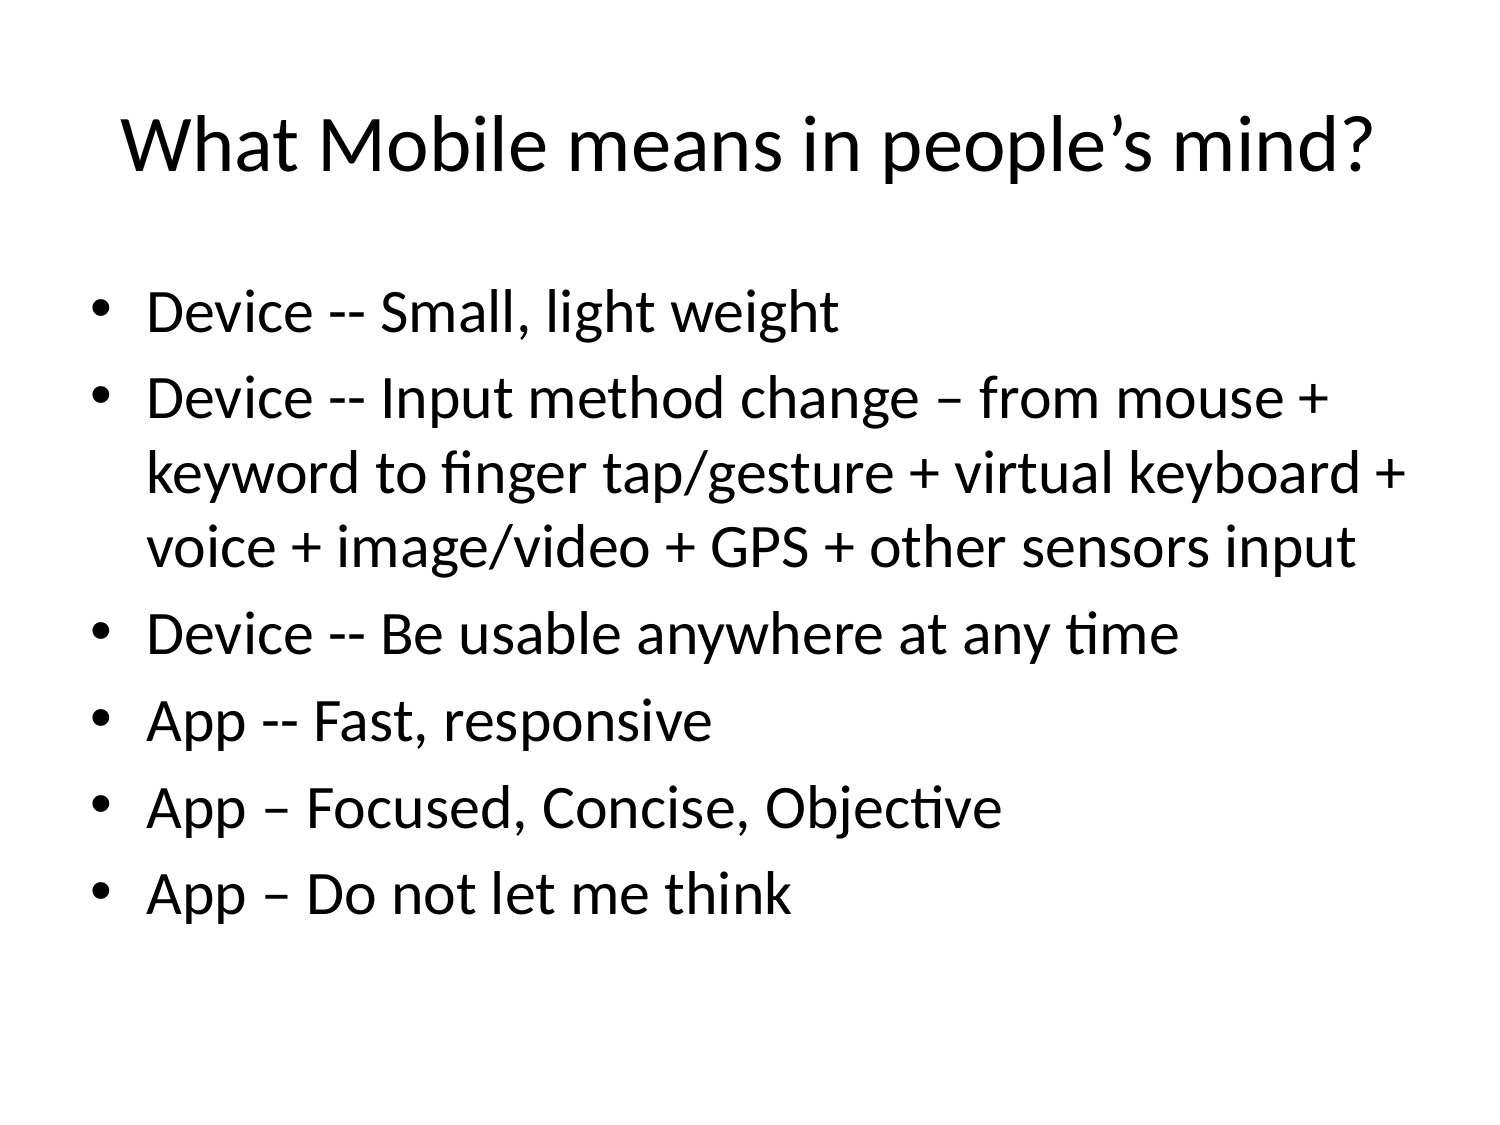

# What Mobile means in people’s mind?
Device -- Small, light weight
Device -- Input method change – from mouse + keyword to finger tap/gesture + virtual keyboard + voice + image/video + GPS + other sensors input
Device -- Be usable anywhere at any time
App -- Fast, responsive
App – Focused, Concise, Objective
App – Do not let me think